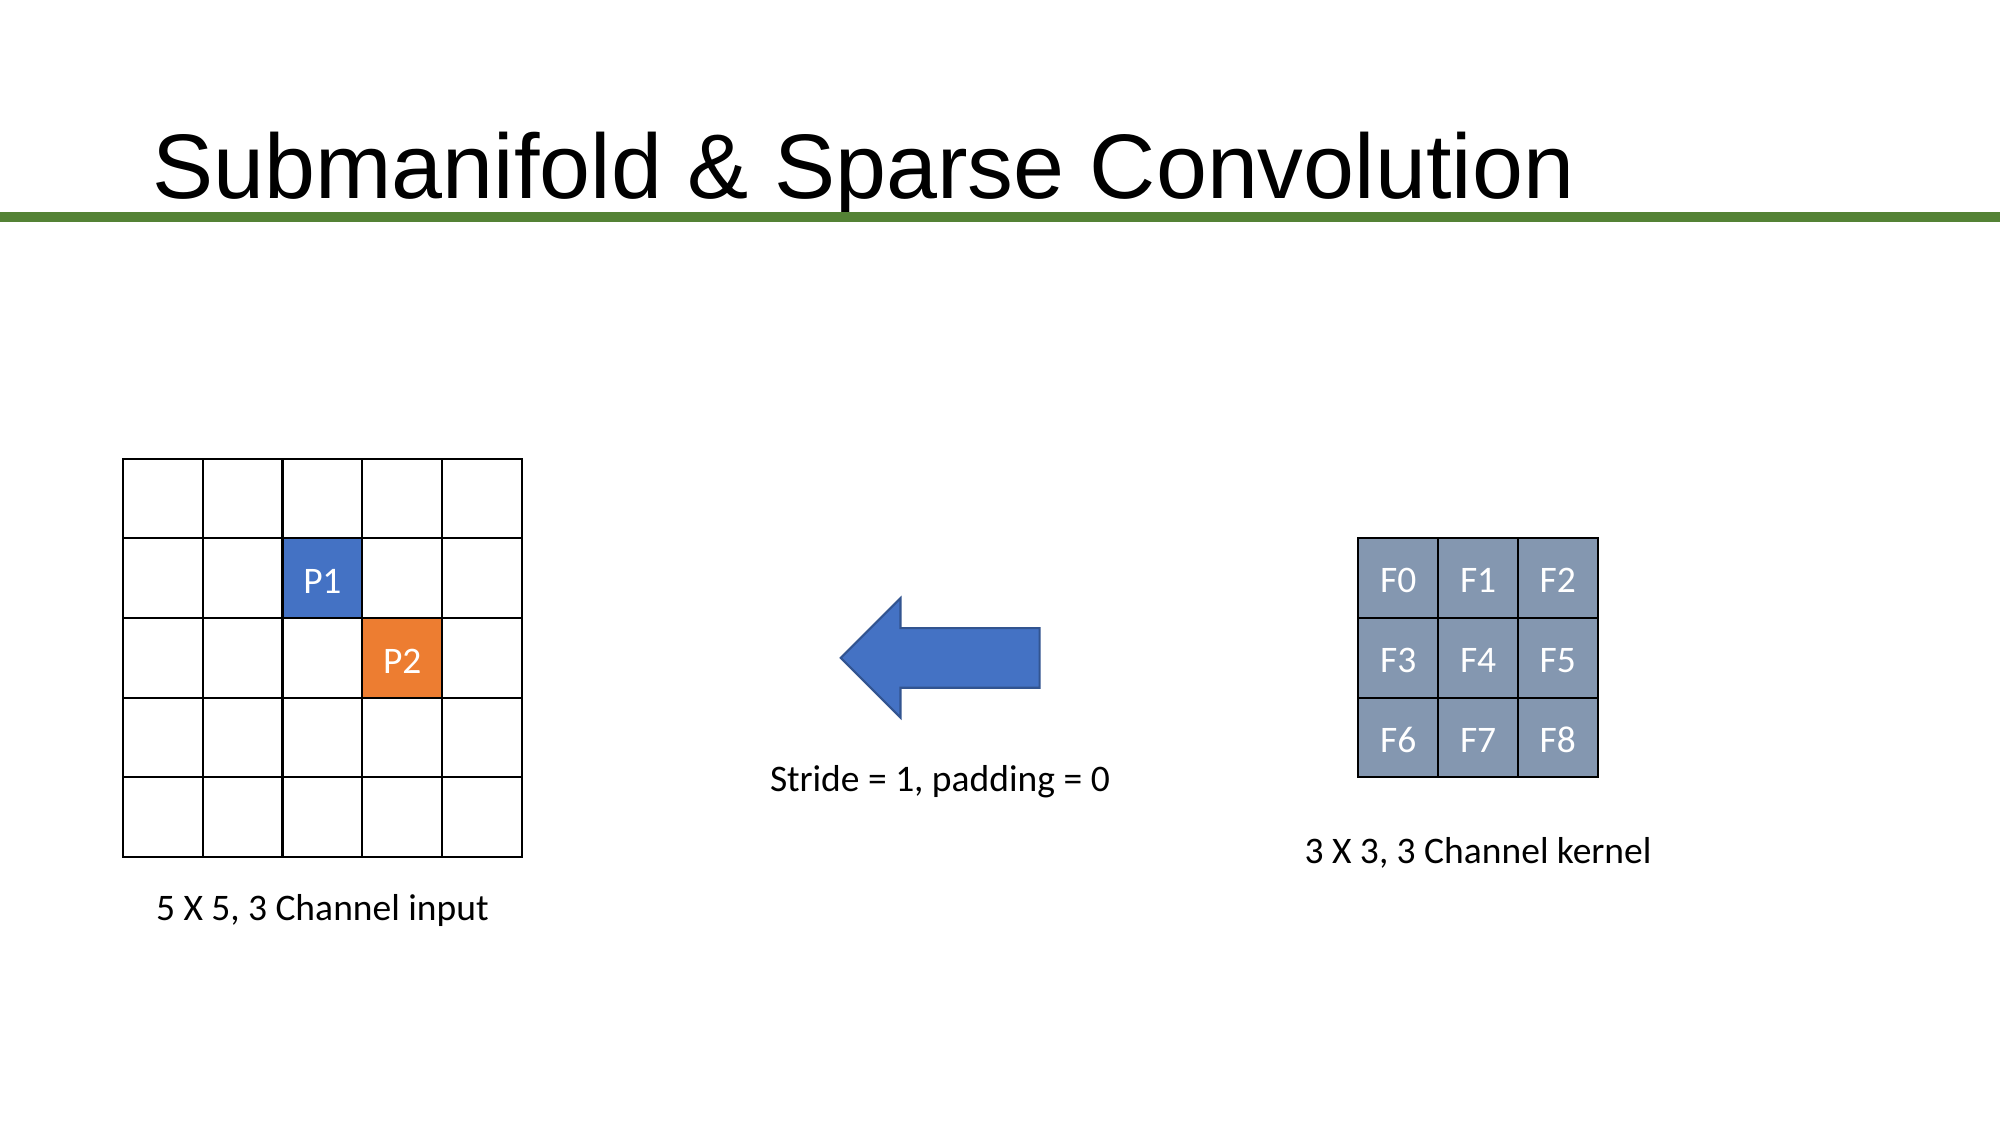

Submanifold & Sparse Convolution

P1

P2

F0
F1
F2
F3
F4
F5
F6
F7
F8

Stride = 1, padding = 0
3 X 3, 3 Channel kernel
5 X 5, 3 Channel input